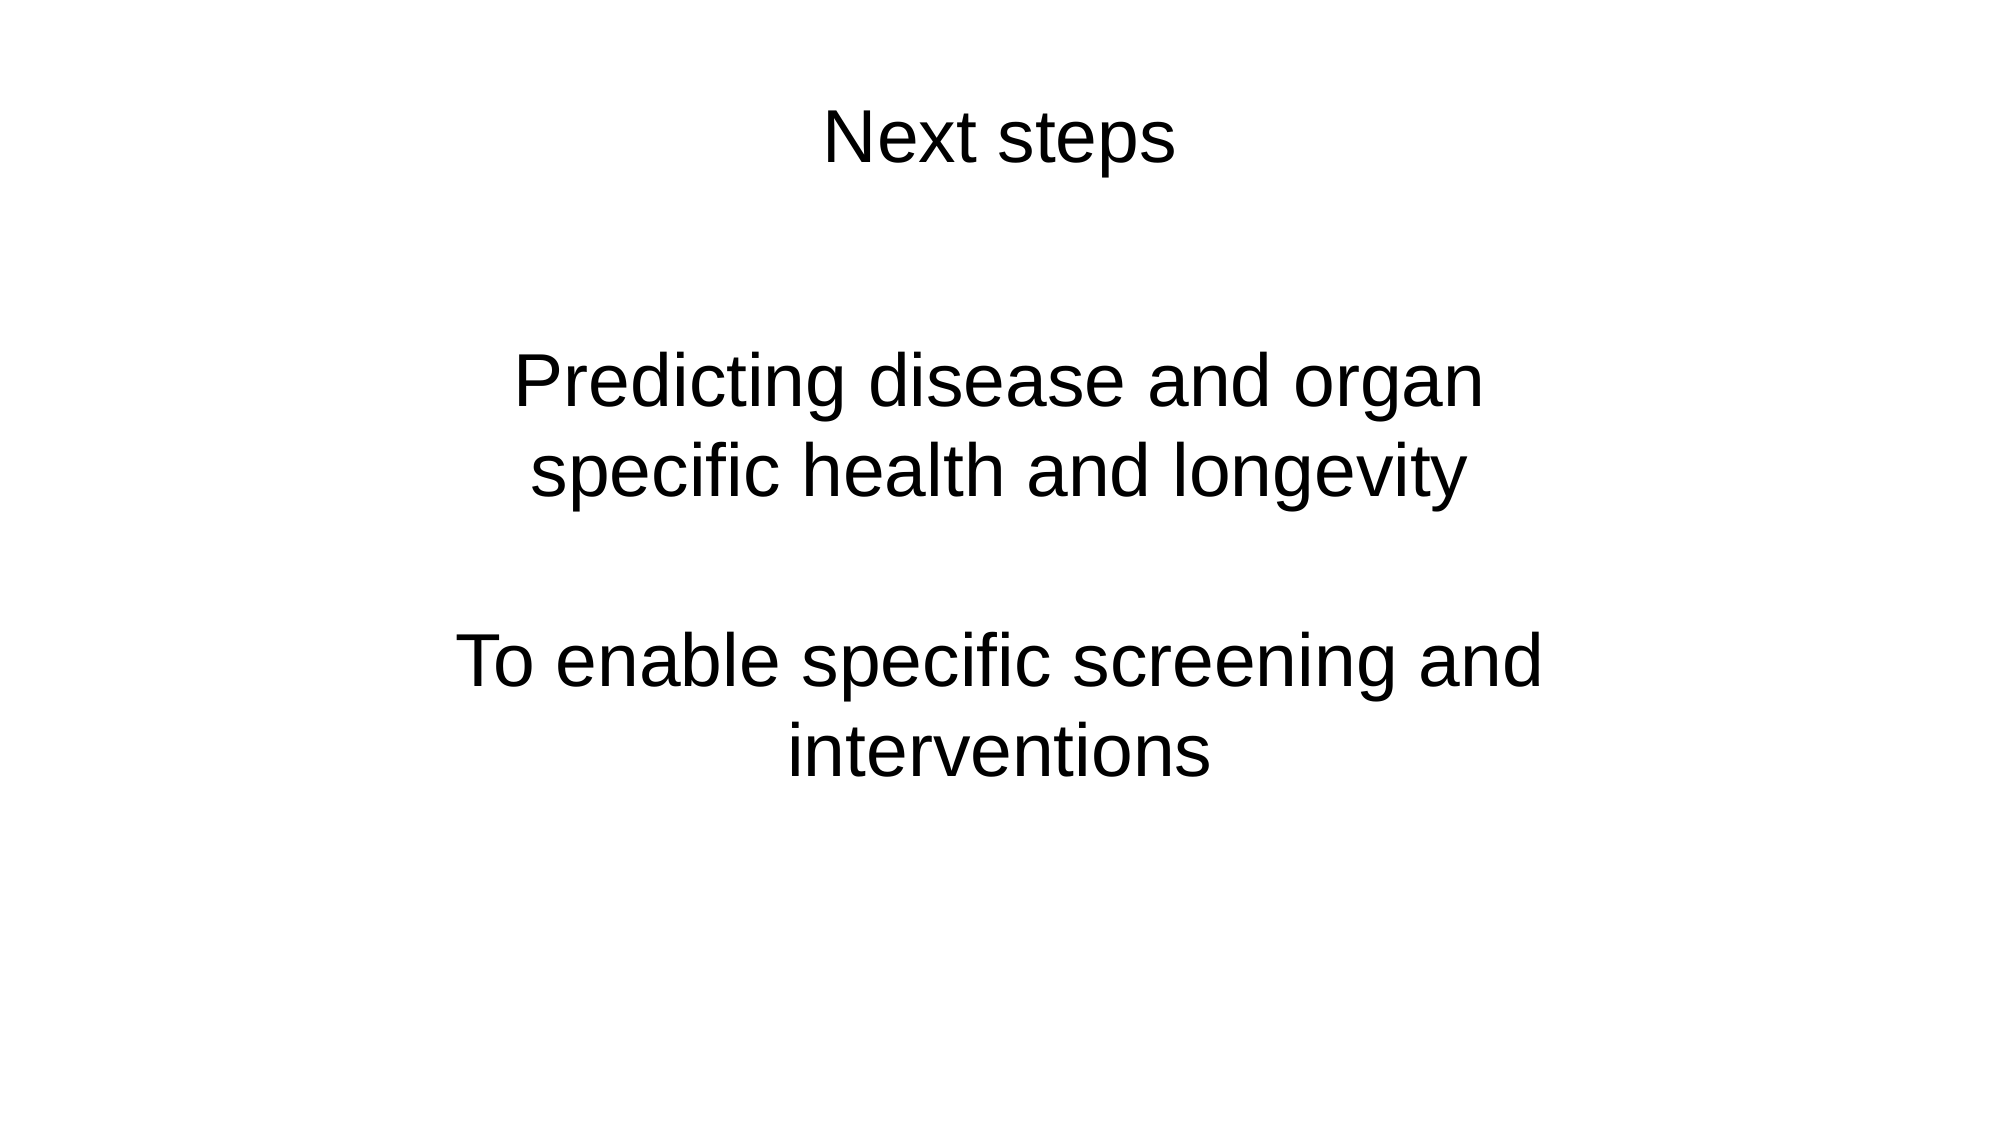

Next steps
Predicting disease and organ specific health and longevity
To enable specific screening and interventions